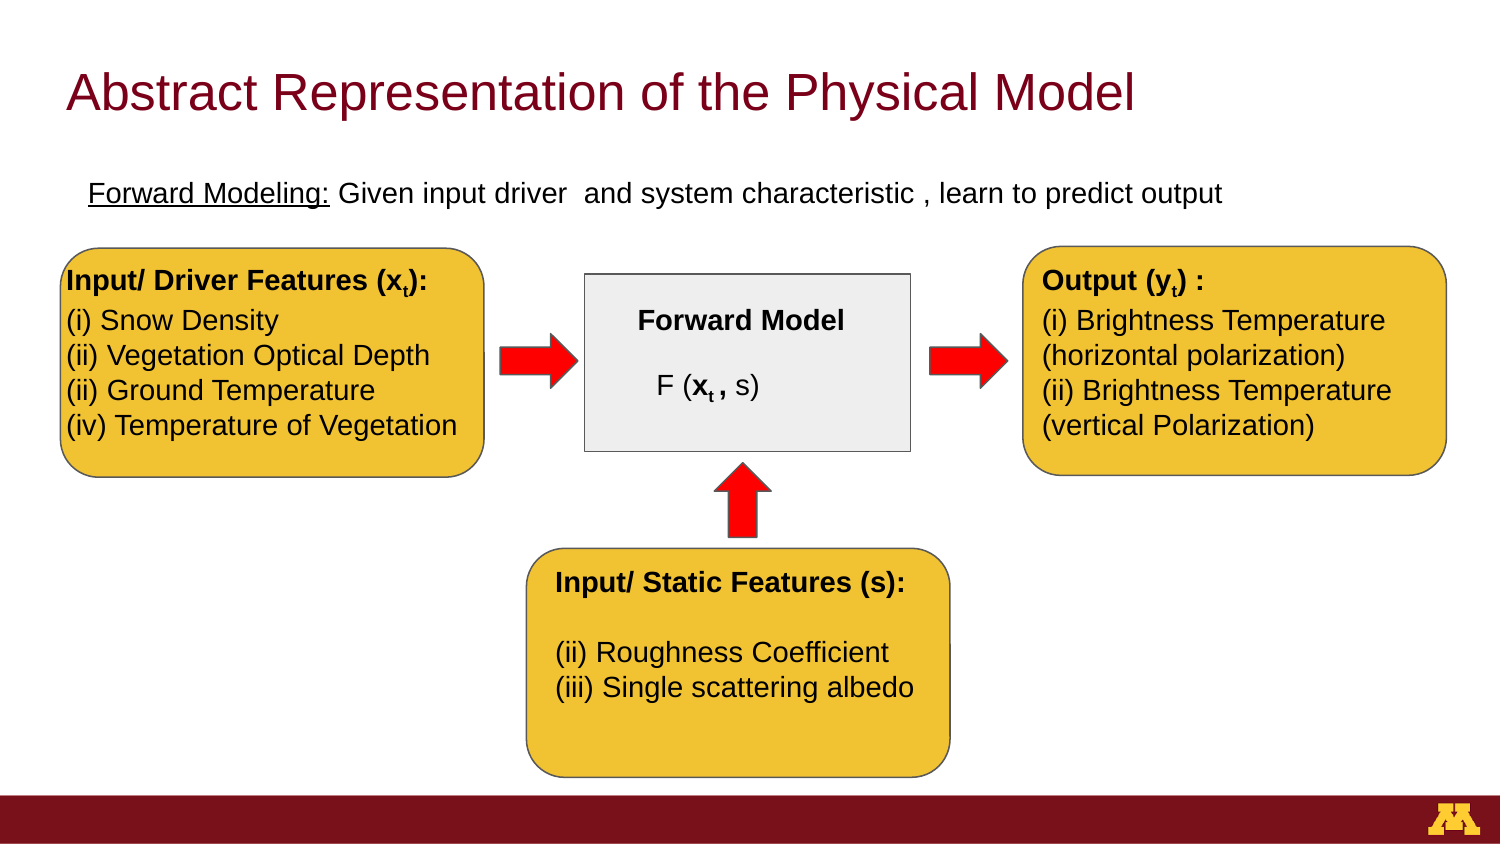

Abstract Representation of the Physical Model
Forward Modeling: Given input driver  and system characteristic , learn to predict output
Input/ Driver Features (xt):
(i) Snow Density
(ii) Vegetation Optical Depth
(ii) Ground Temperature
(iv) Temperature of Vegetation

Output (yt) :
(i) Brightness Temperature (horizontal polarization)
(ii) Brightness Temperature (vertical Polarization)

Forward Model

F (xt , s)

Input/ Static Features (s):

(ii) Roughness Coefficient
(iii) Single scattering albedo